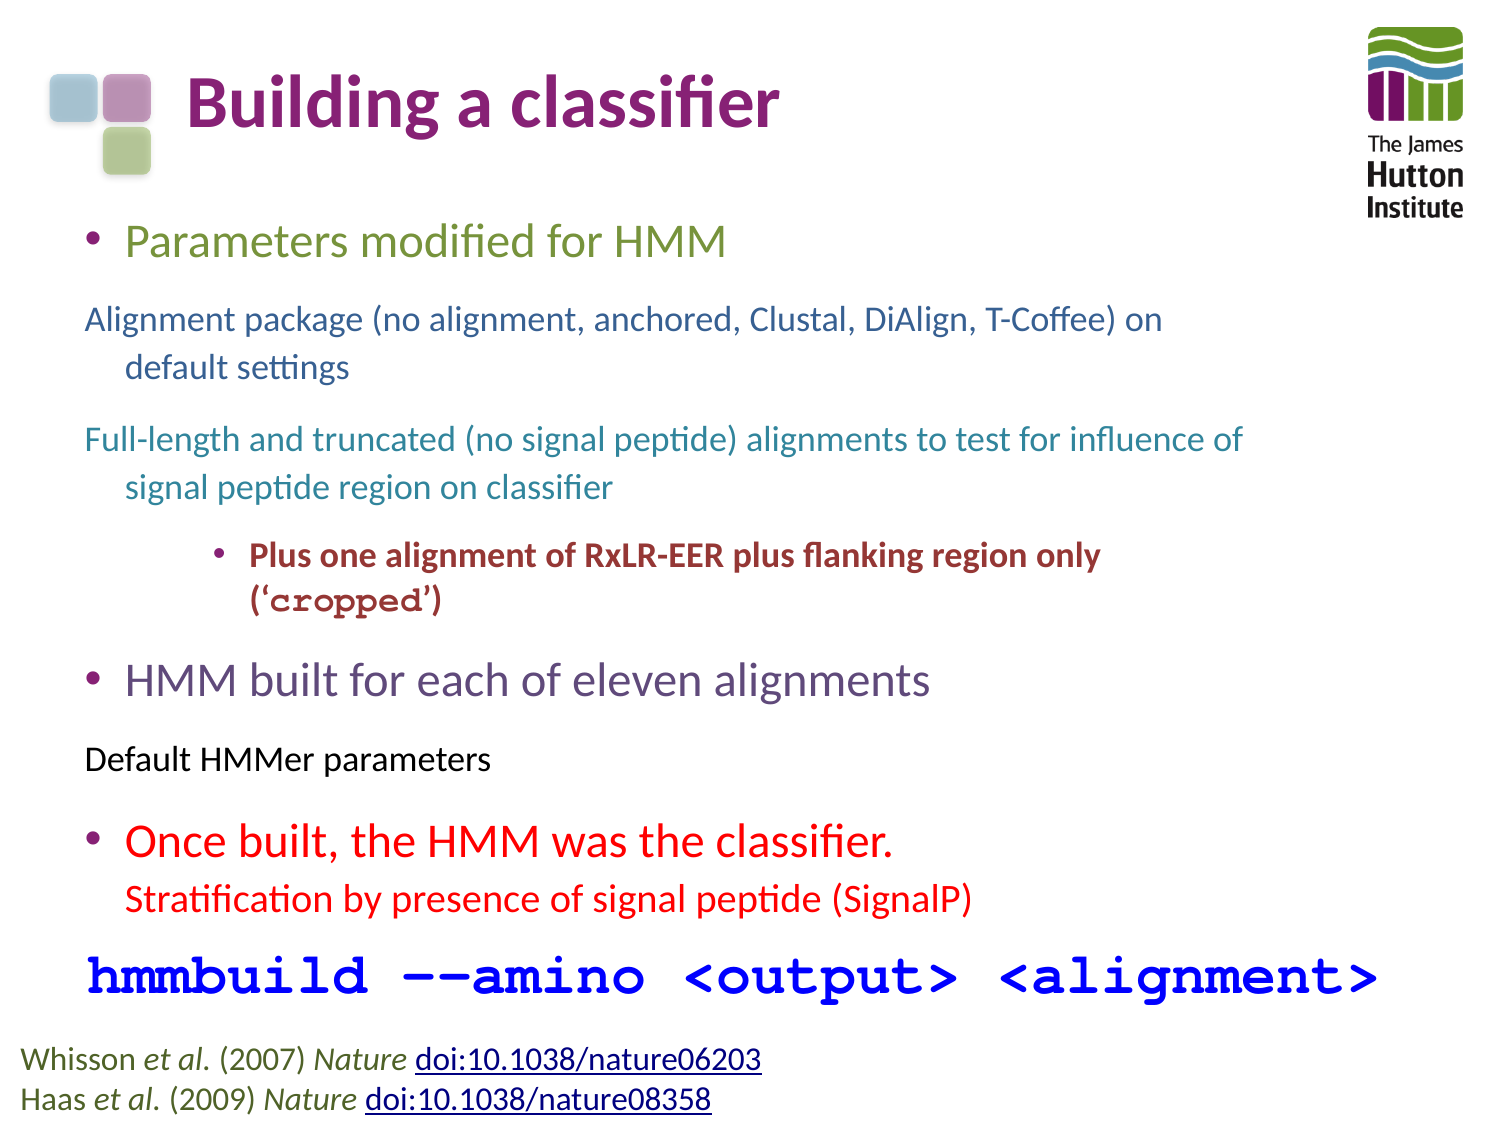

# Building a classifier
Parameters modified for HMM
Alignment package (no alignment, anchored, Clustal, DiAlign, T-Coffee) on default settings
Full-length and truncated (no signal peptide) alignments to test for influence of signal peptide region on classifier
Plus one alignment of RxLR-EER plus flanking region only
(‘cropped’)
HMM built for each of eleven alignments
Default HMMer parameters
Once built, the HMM was the classifier.
Stratification by presence of signal peptide (SignalP)
hmmbuild --amino <output> <alignment>
Whisson et al. (2007) Nature doi:10.1038/nature06203
Haas et al. (2009) Nature doi:10.1038/nature08358